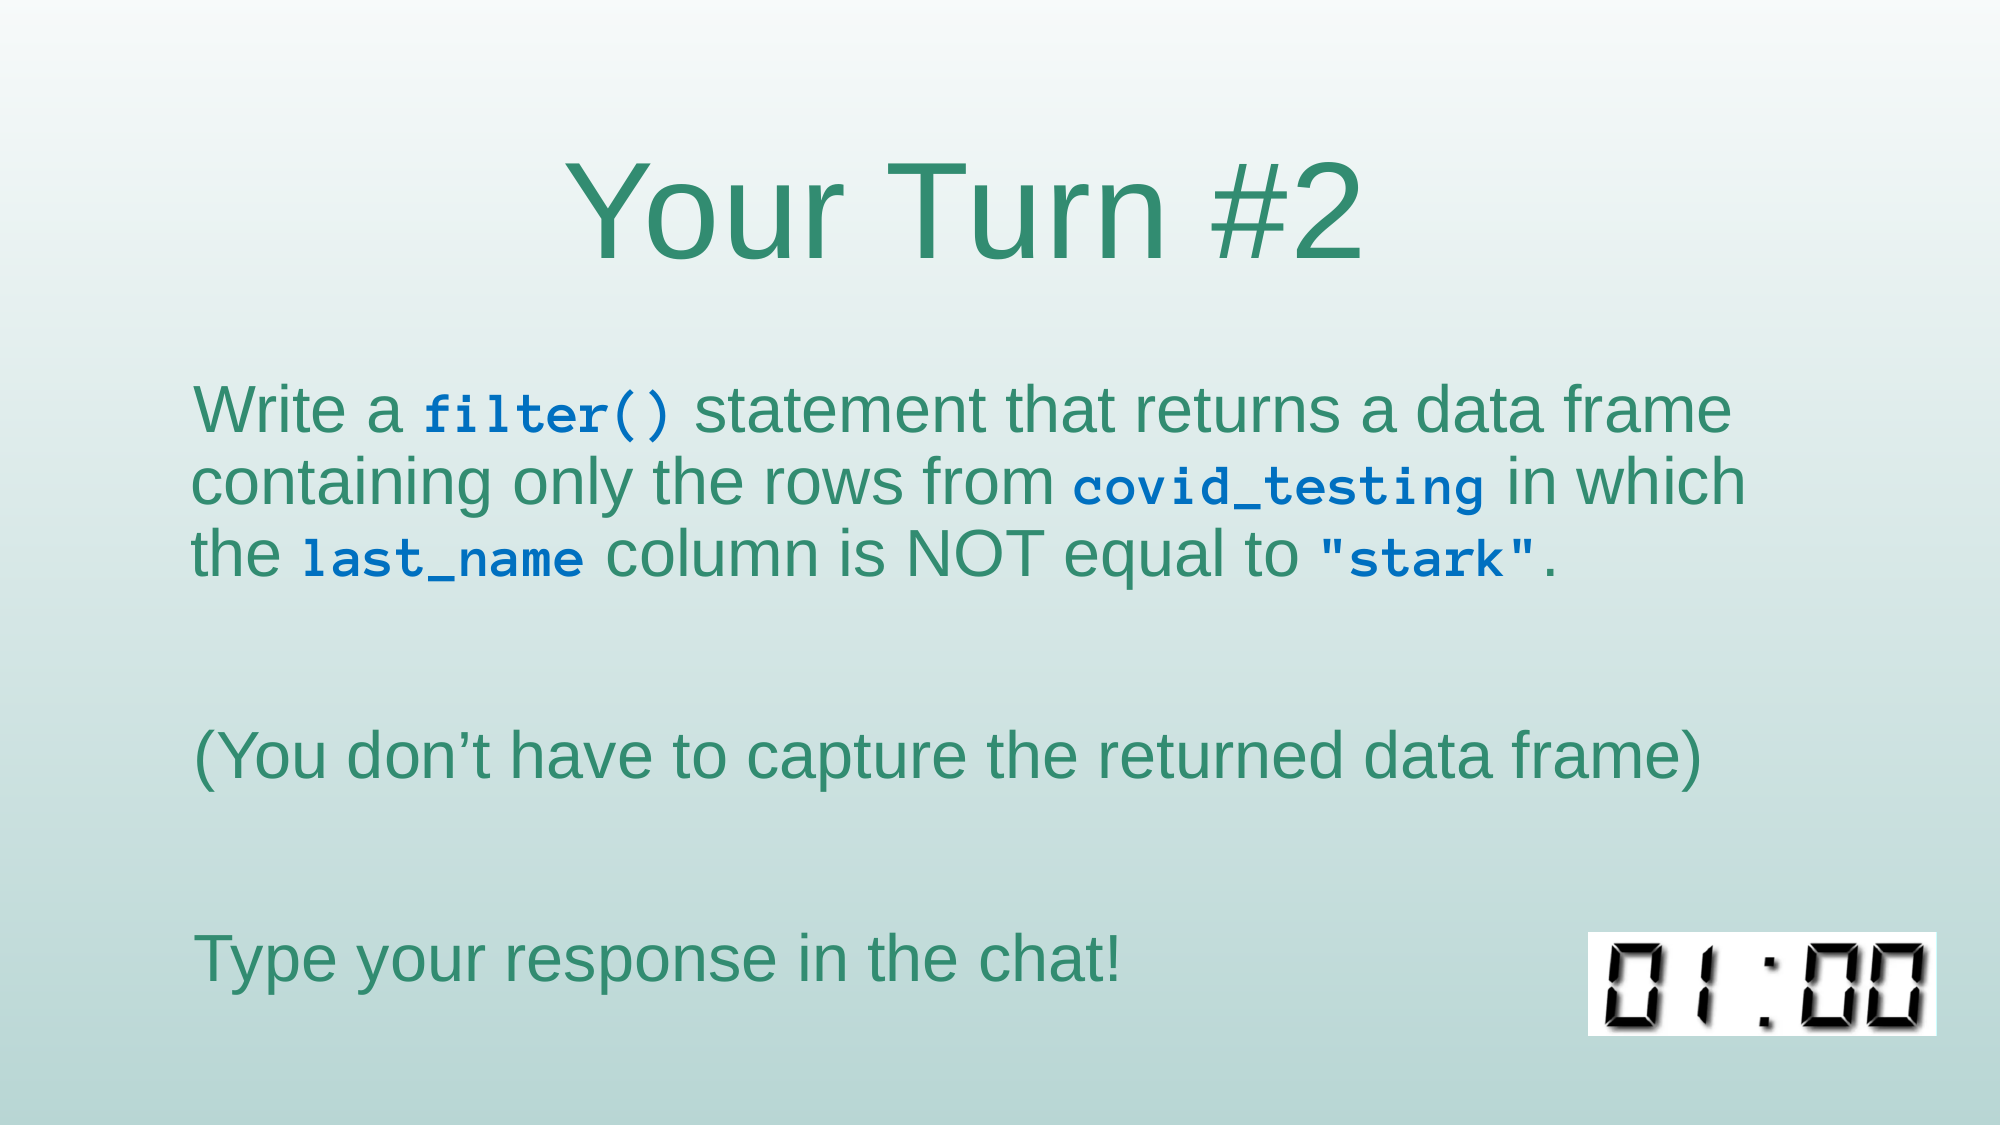

# Your Turn #2
Write a filter() statement that returns a data frame containing only the rows from covid_testing in which the last_name column is NOT equal to "stark".

(You don’t have to capture the returned data frame)

Type your response in the chat!